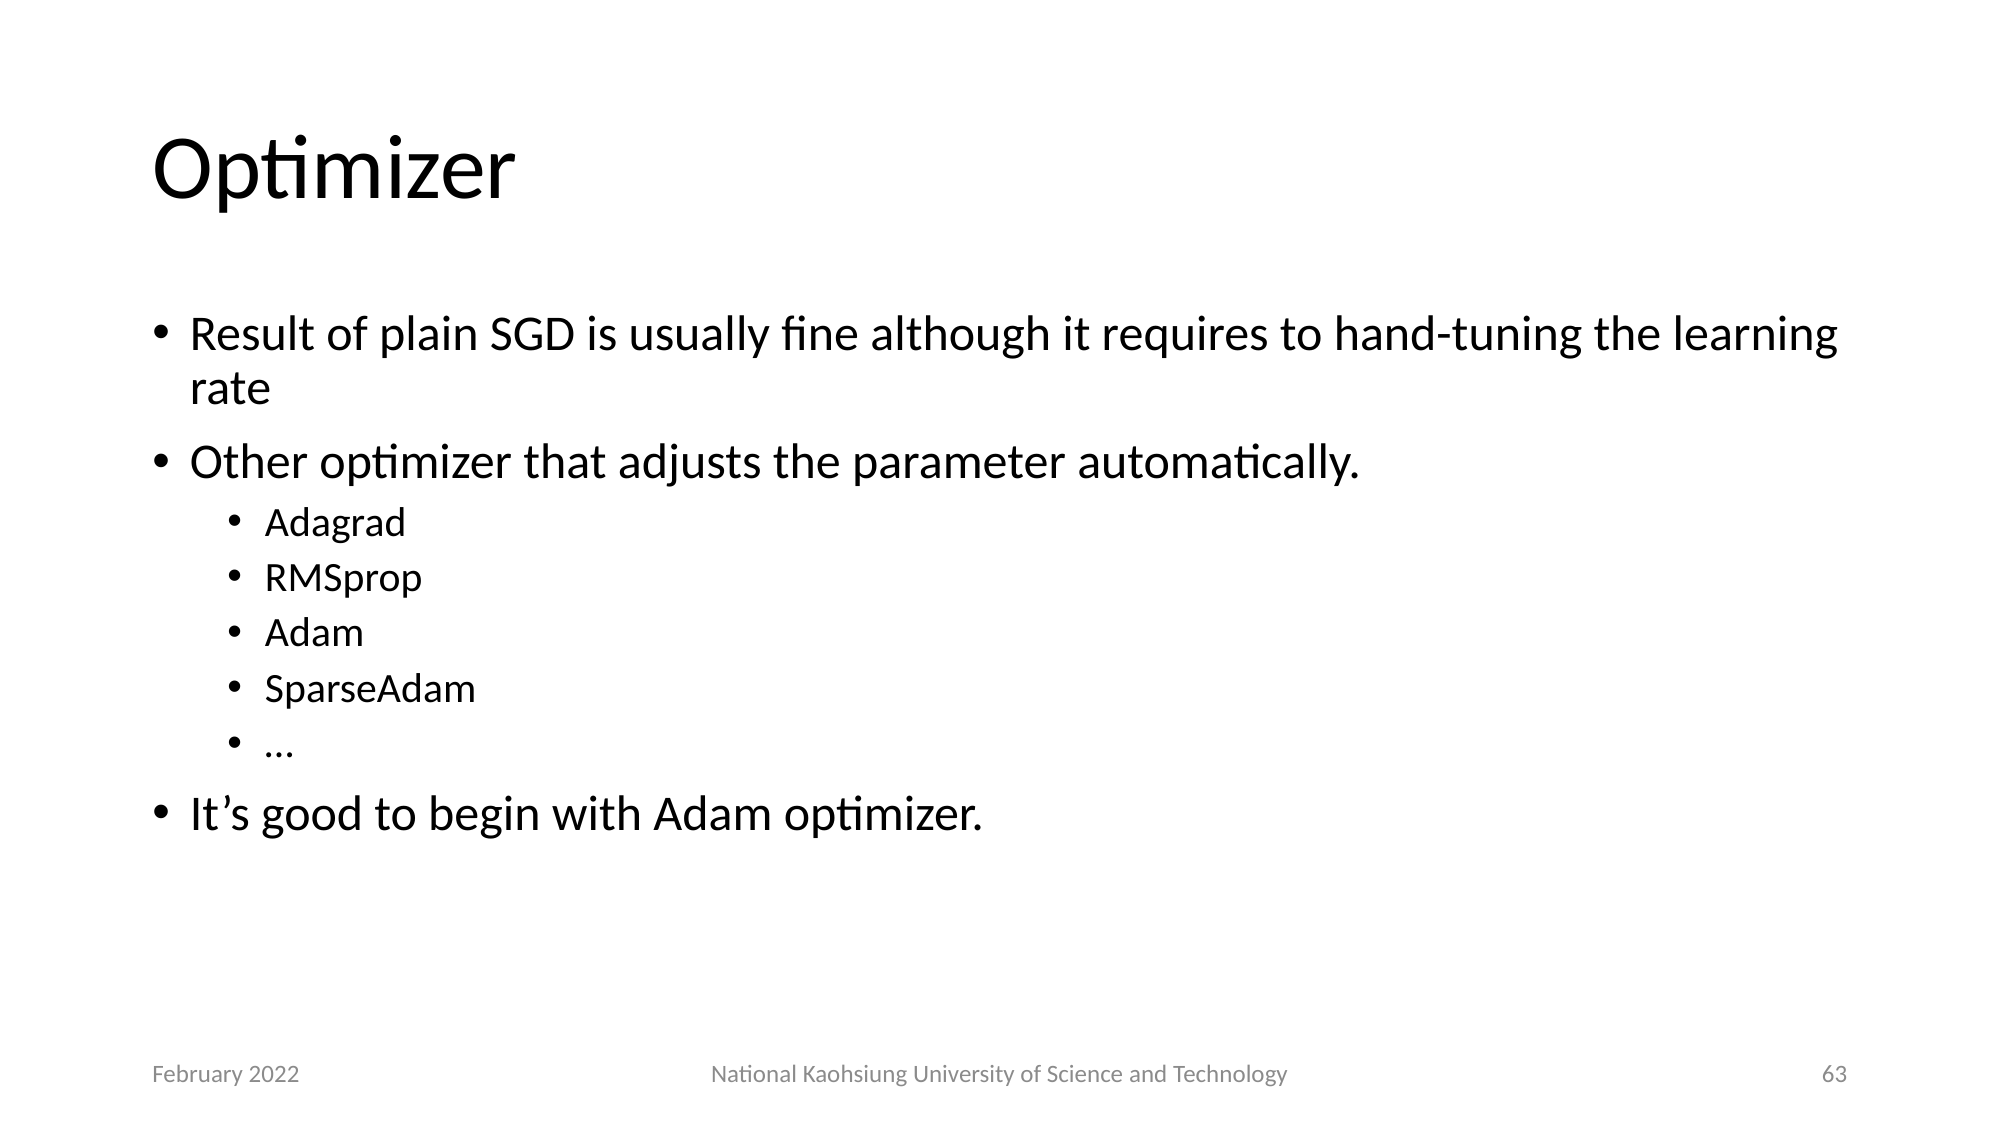

# Optimizer
Result of plain SGD is usually fine although it requires to hand-tuning the learning rate
Other optimizer that adjusts the parameter automatically.
Adagrad
RMSprop
Adam
SparseAdam
…
It’s good to begin with Adam optimizer.
February 2022
National Kaohsiung University of Science and Technology
63